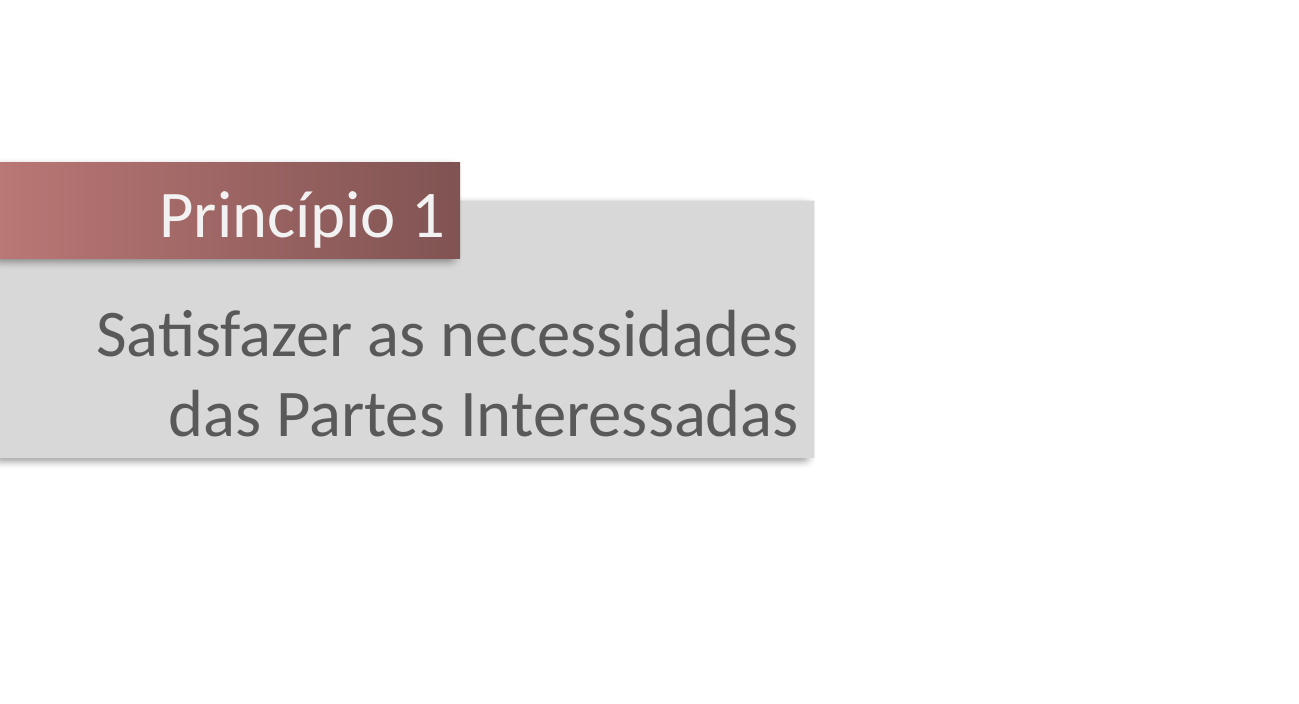

Princípio 1

Satisfazer as necessidades das Partes Interessadas